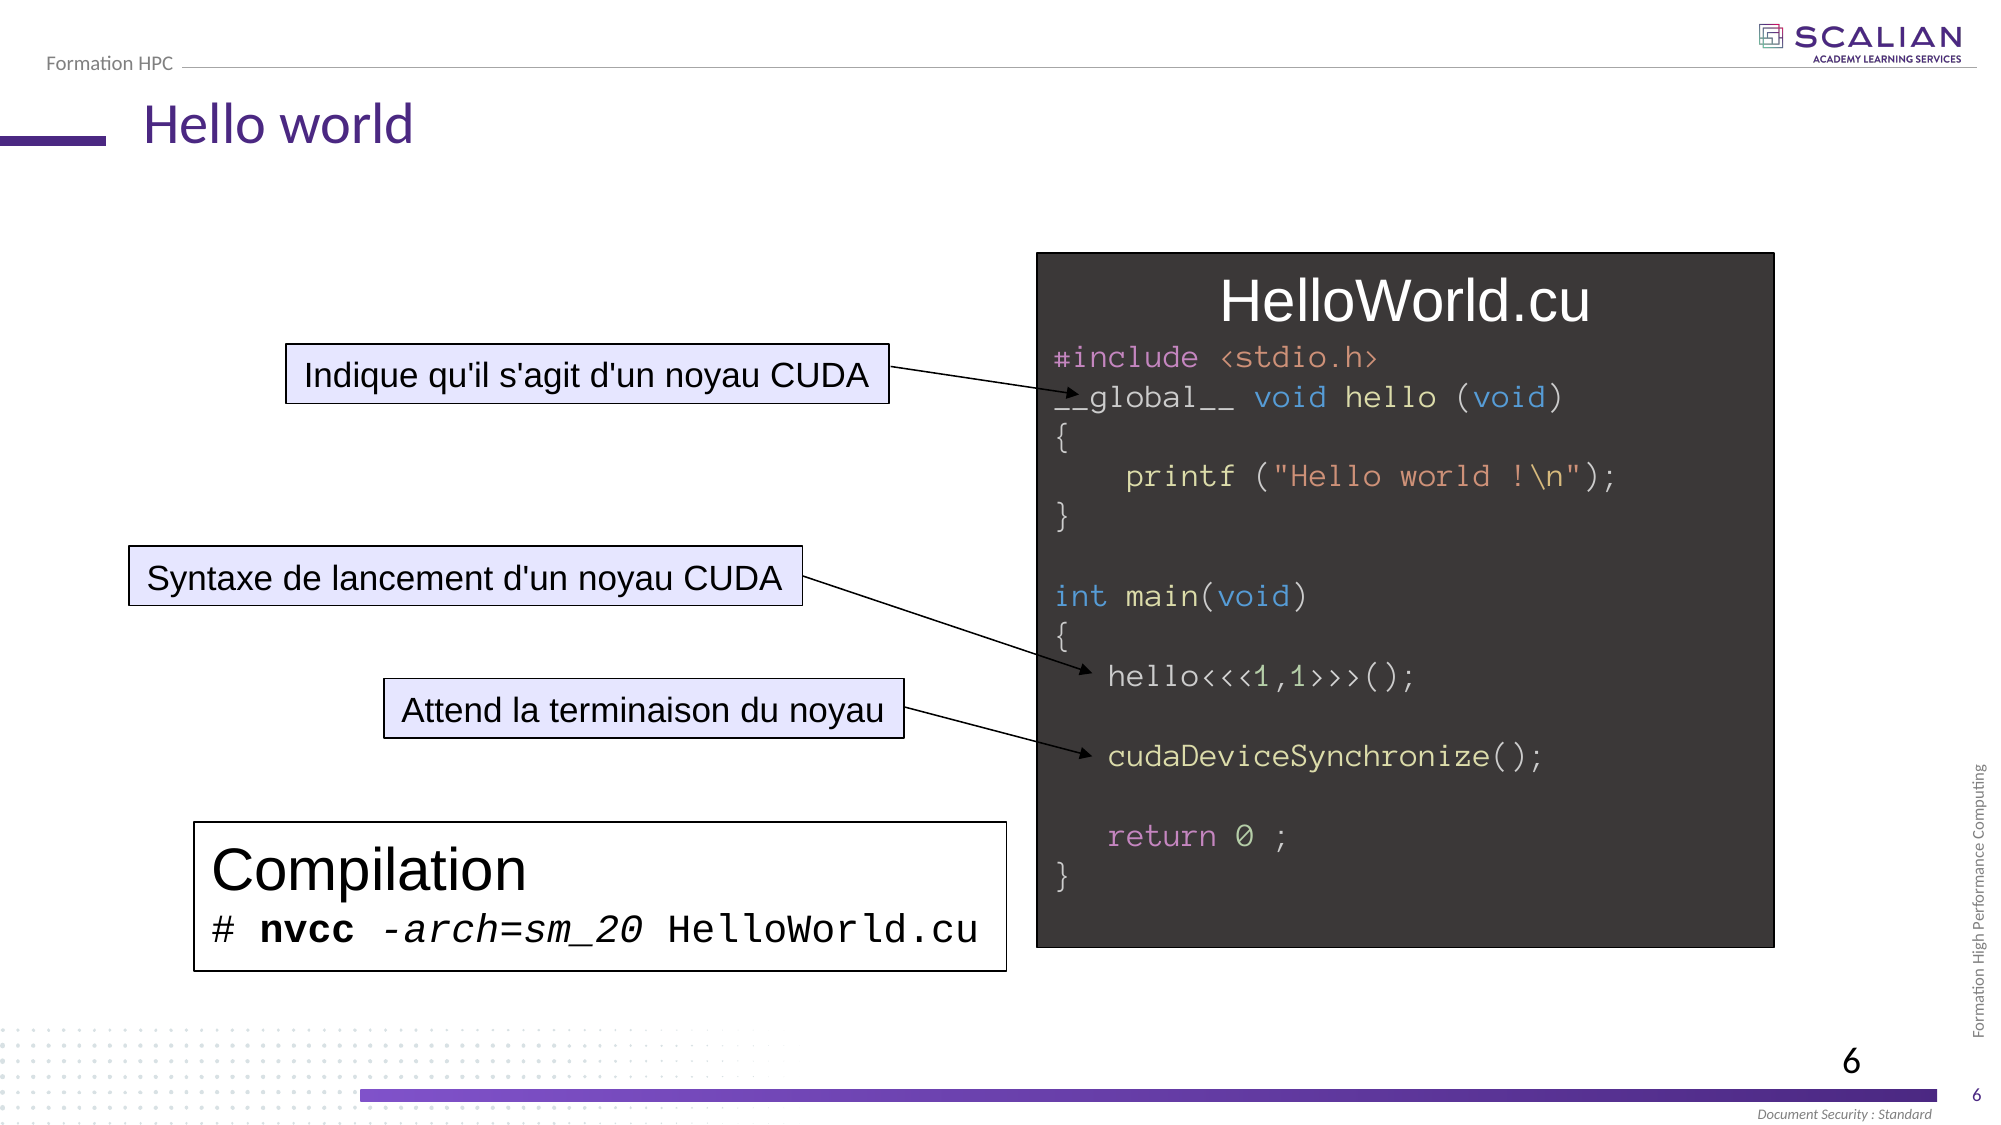

# Hello world

HelloWorld.cu
#include <stdio.h>
__global__ void hello (void)
{
    printf ("Hello world !\n");
}
int main(void)
{
   hello<<<1,1>>>();

   cudaDeviceSynchronize();
   return 0 ;
}
Indique qu'il s'agit d'un noyau CUDA

Syntaxe de lancement d'un noyau CUDA

Attend la terminaison du noyau

Compilation
# nvcc -arch=sm_20 HelloWorld.cu
6